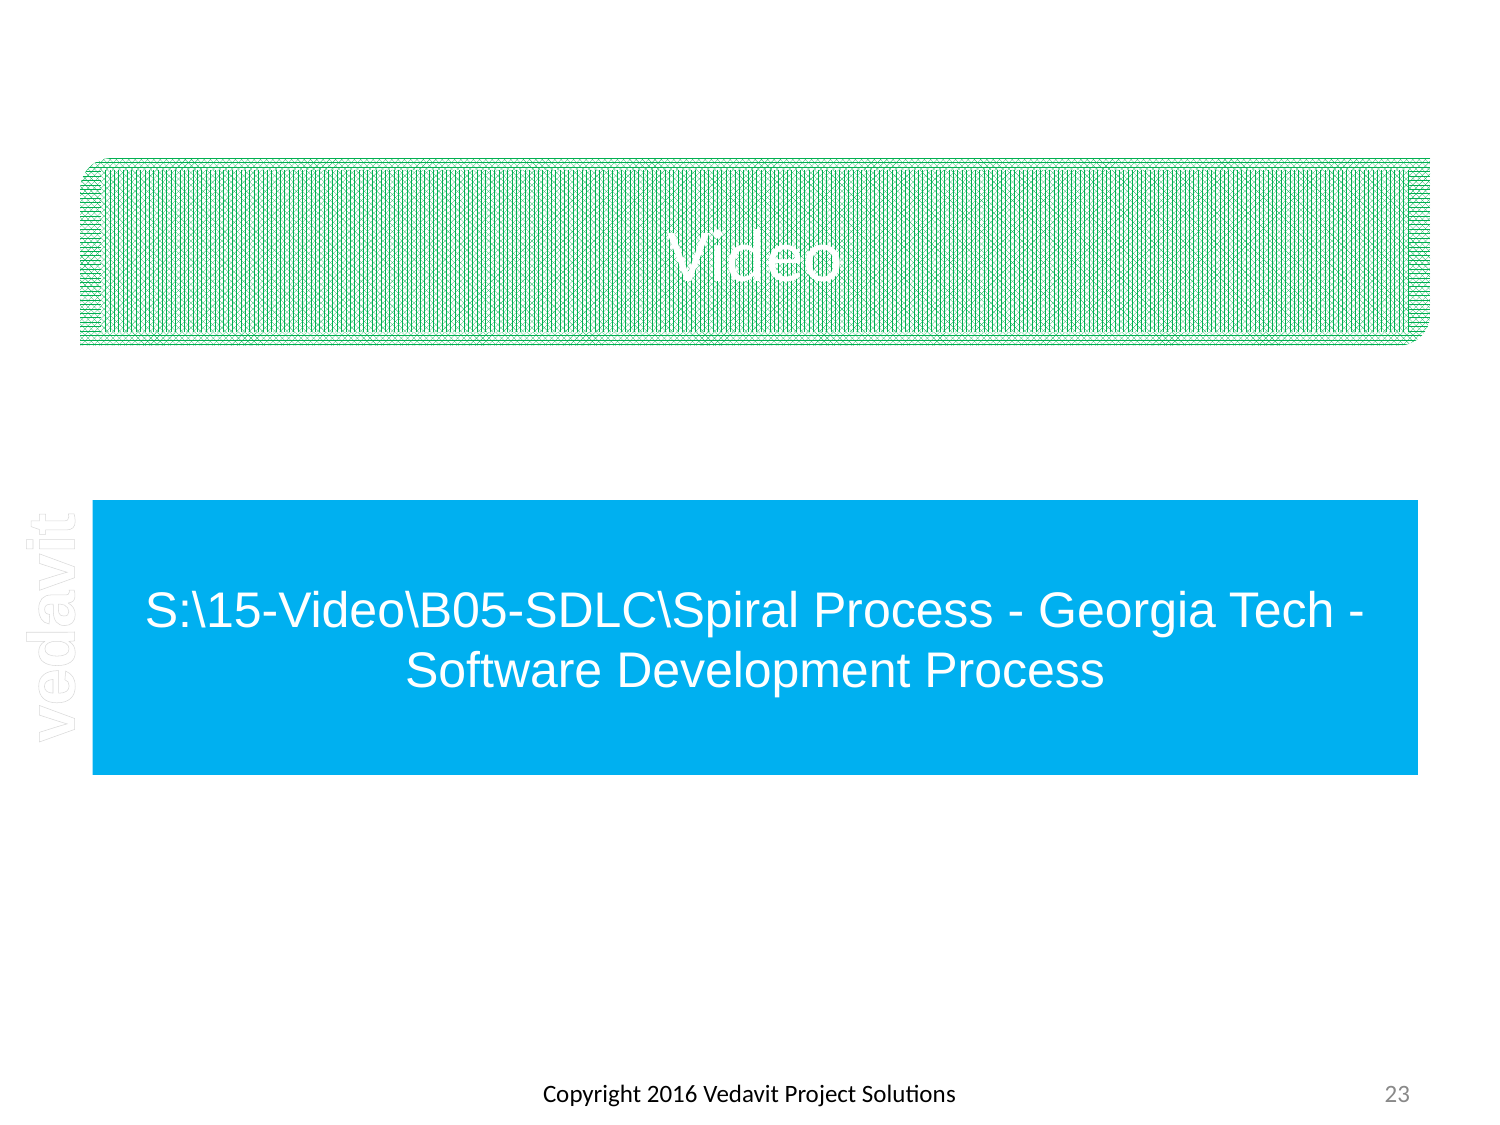

# Video
S:\15-Video\B05-SDLC\Spiral Process - Georgia Tech - Software Development Process
Copyright 2016 Vedavit Project Solutions
23